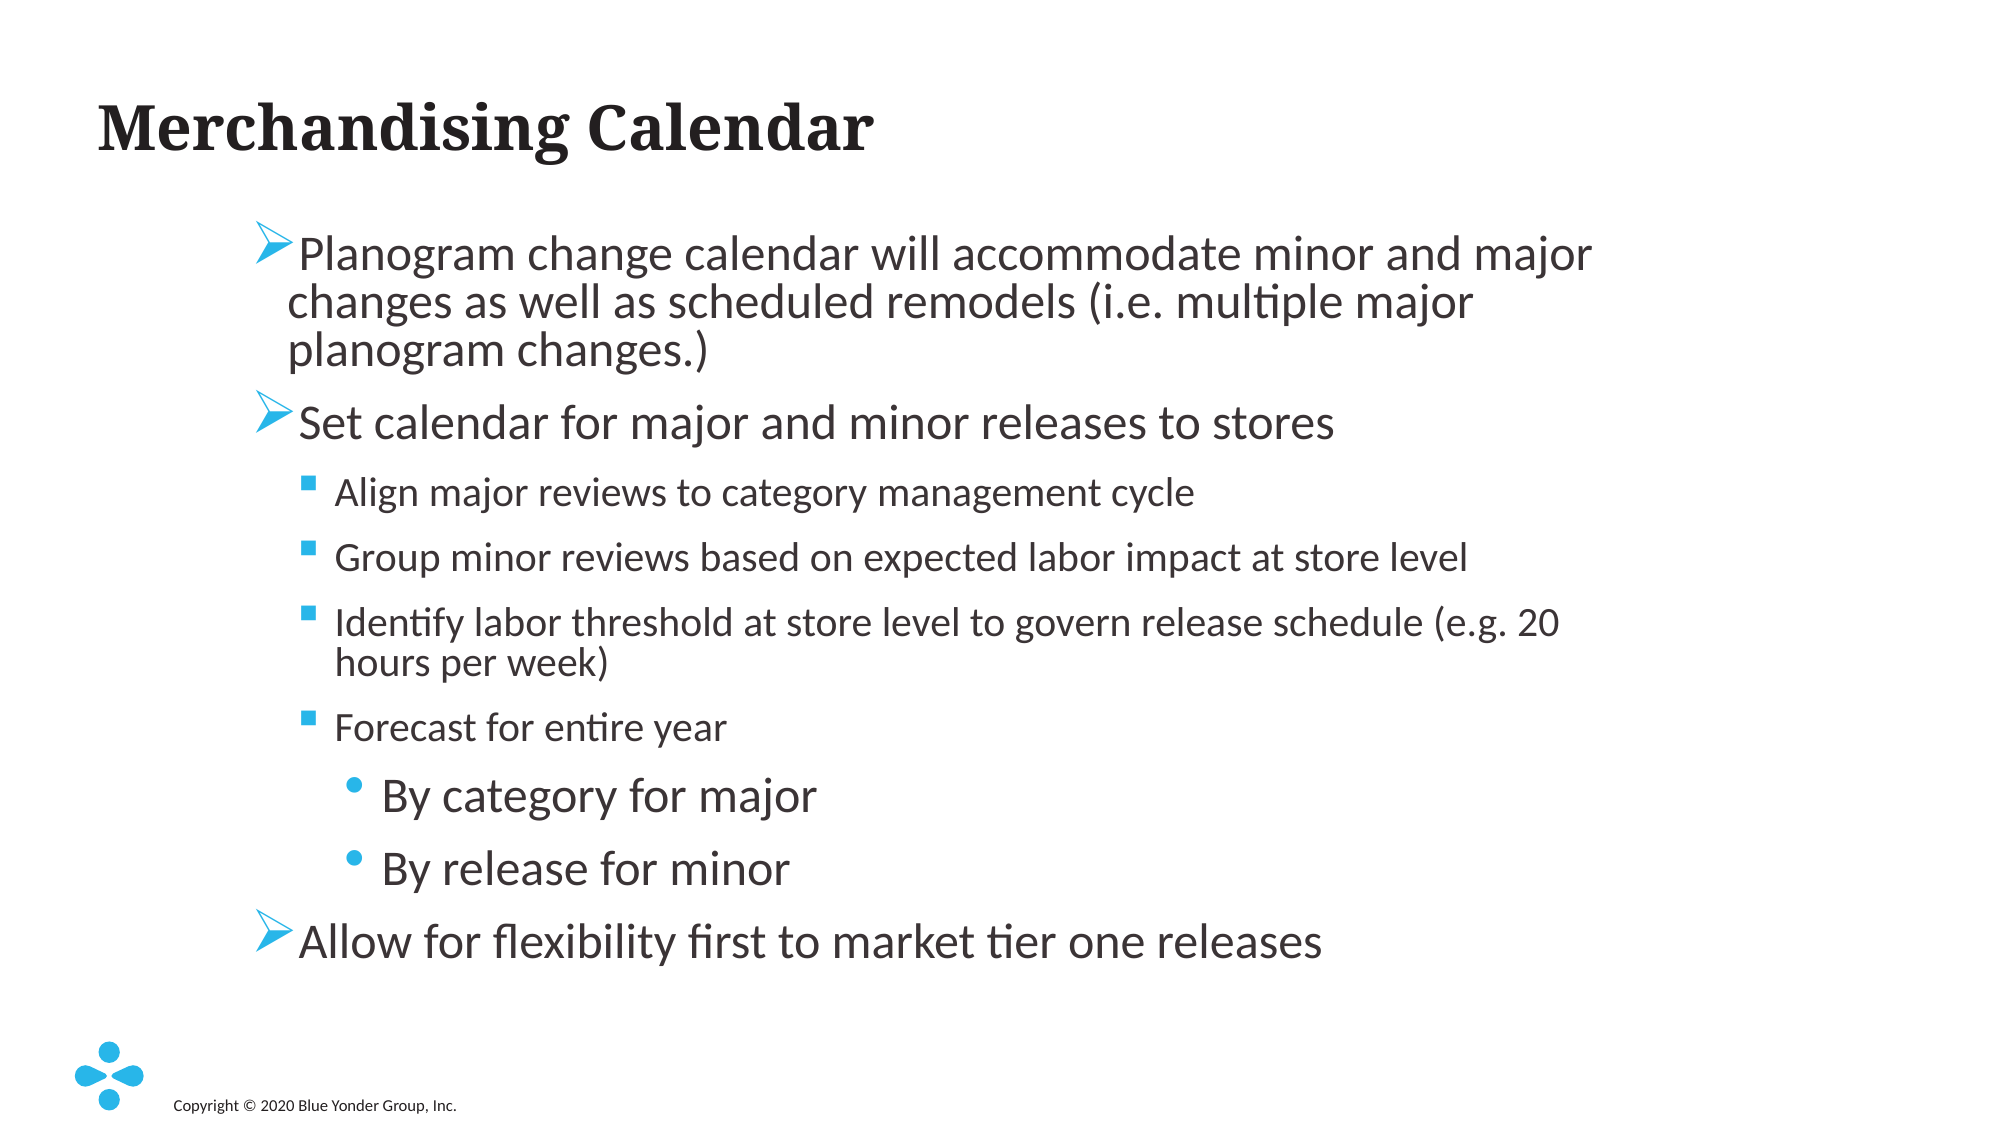

# Merchandising Calendar
Planogram change calendar will accommodate minor and major changes as well as scheduled remodels (i.e. multiple major planogram changes.)
Set calendar for major and minor releases to stores
Align major reviews to category management cycle
Group minor reviews based on expected labor impact at store level
Identify labor threshold at store level to govern release schedule (e.g. 20 hours per week)
Forecast for entire year
By category for major
By release for minor
Allow for flexibility first to market tier one releases